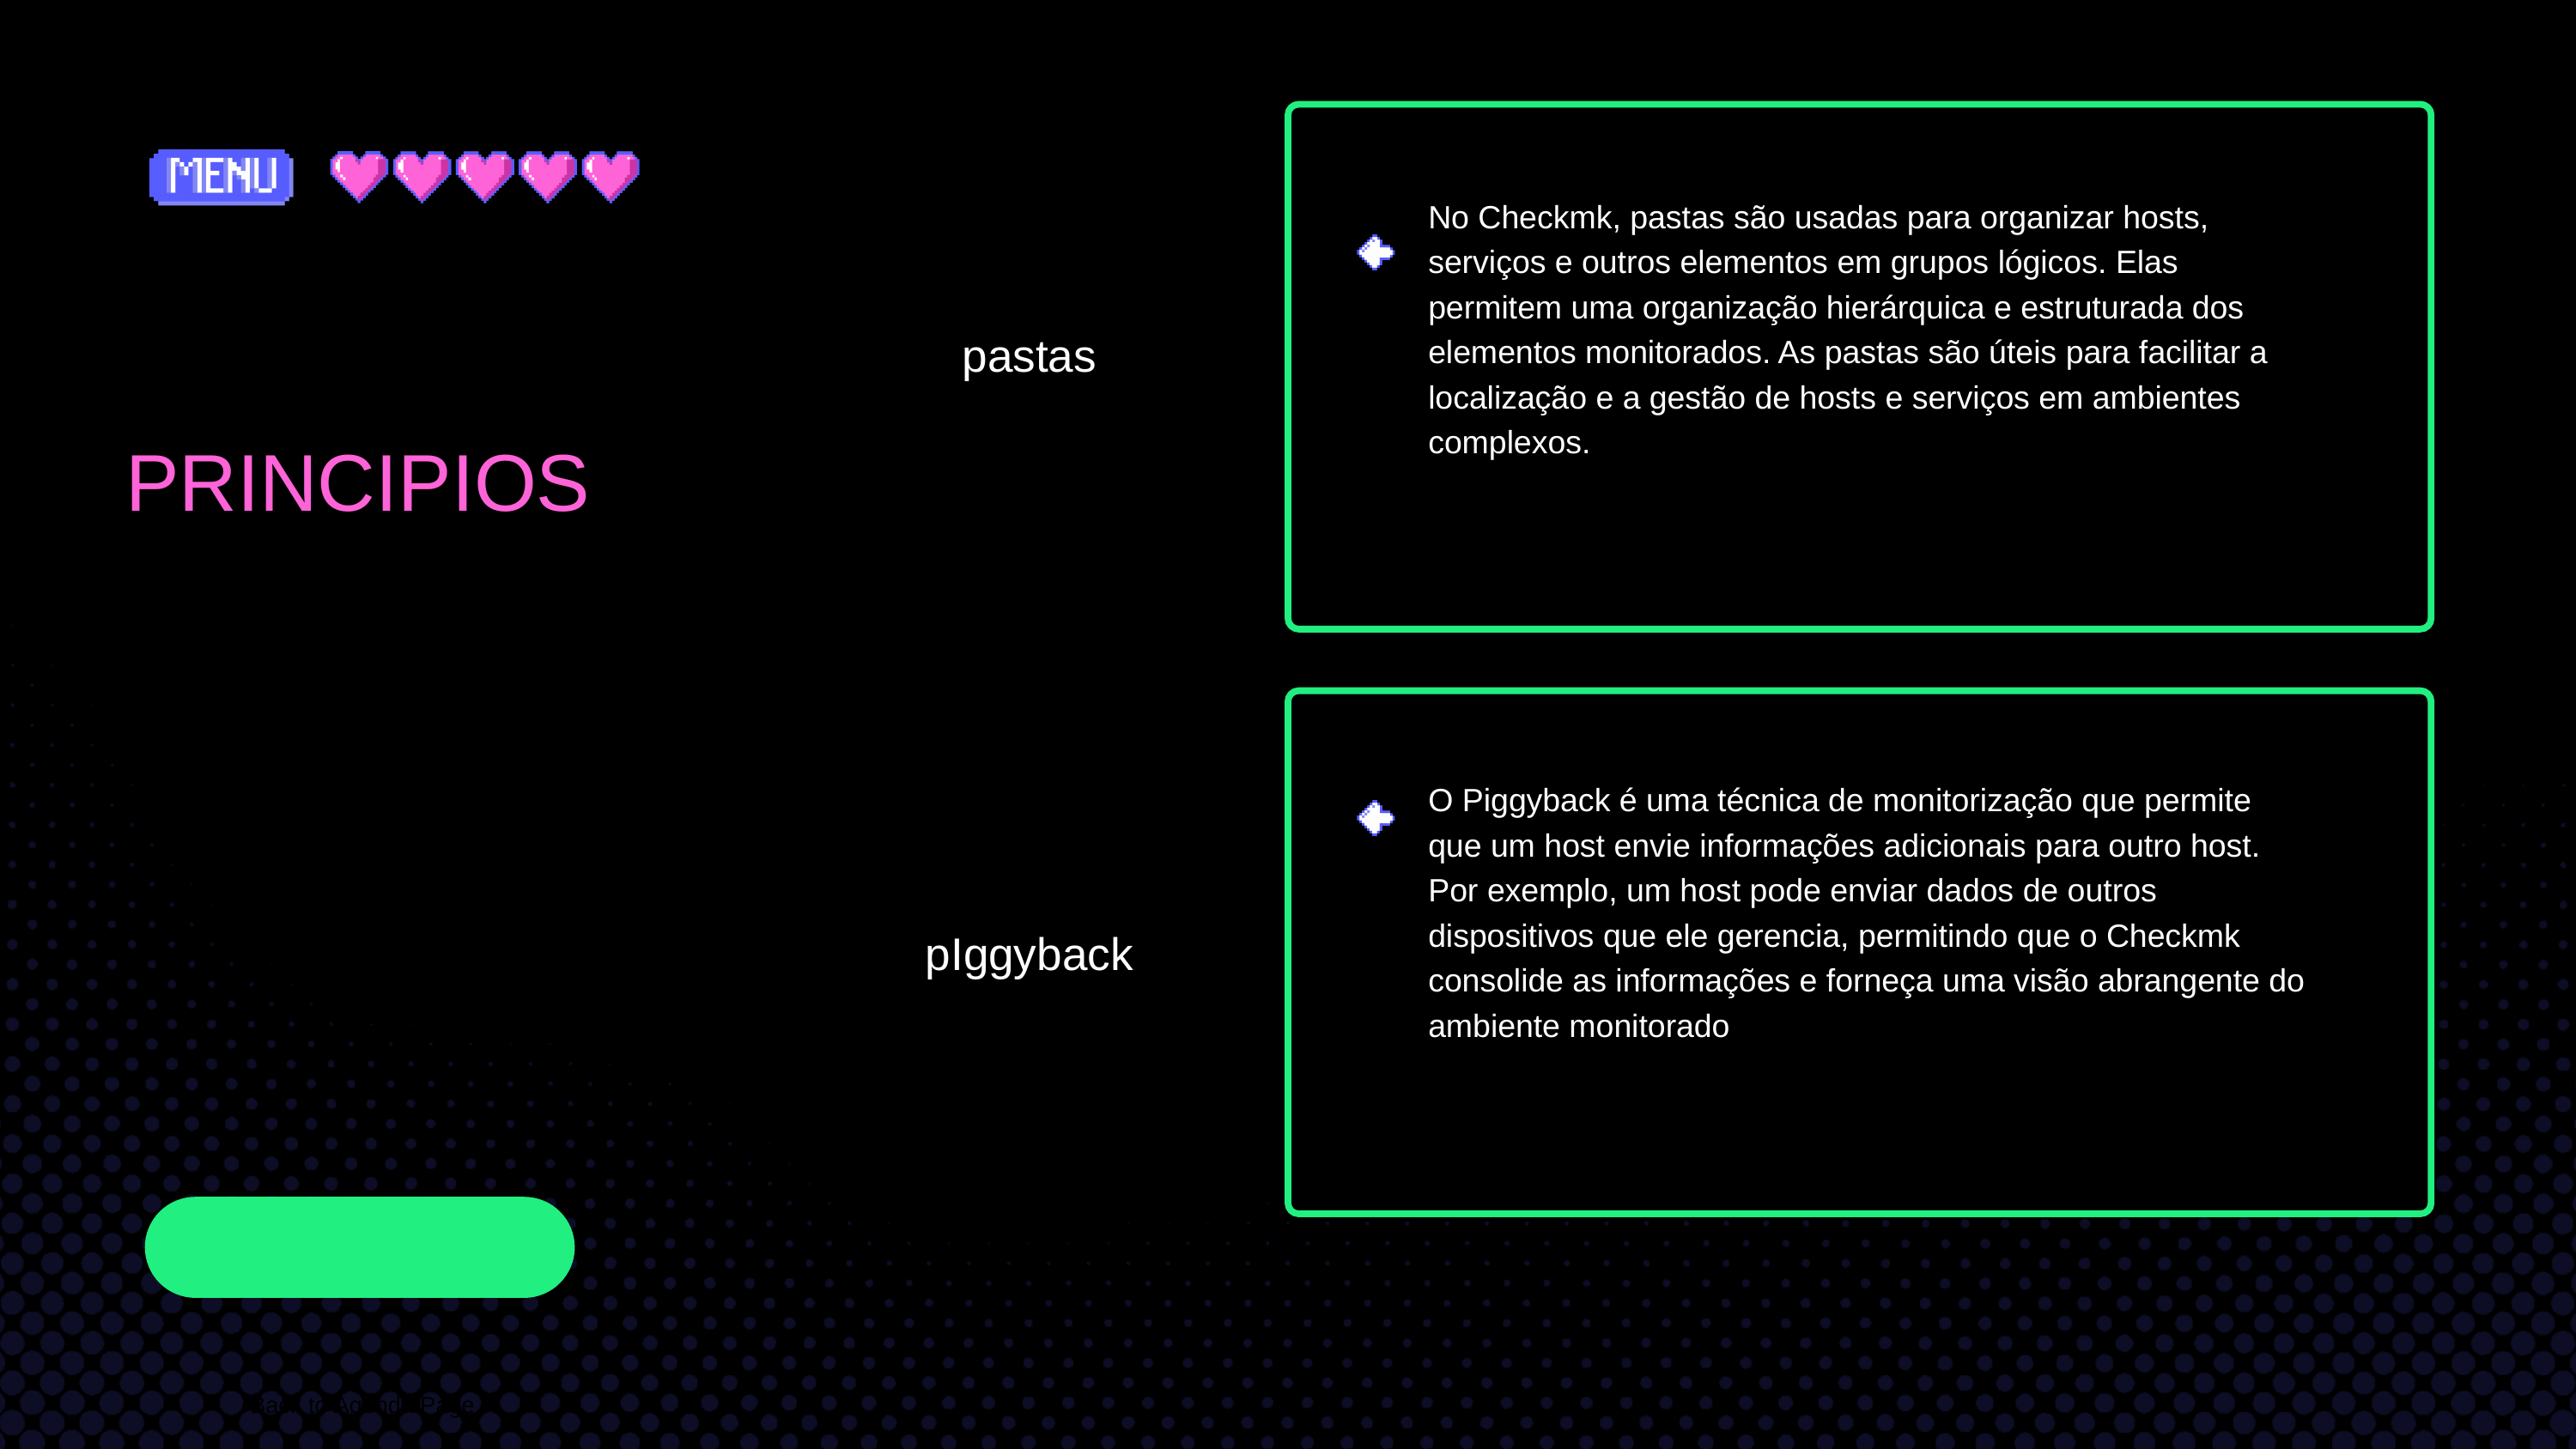

No Checkmk, pastas são usadas para organizar hosts, serviços e outros elementos em grupos lógicos. Elas permitem uma organização hierárquica e estruturada dos elementos monitorados. As pastas são úteis para facilitar a localização e a gestão de hosts e serviços em ambientes complexos.

pastas
PRINCIPIOS

O Piggyback é uma técnica de monitorização que permite que um host envie informações adicionais para outro host. Por exemplo, um host pode enviar dados de outros dispositivos que ele gerencia, permitindo que o Checkmk consolide as informações e forneça uma visão abrangente do ambiente monitorado

pIggyback

Back to Agenda Page